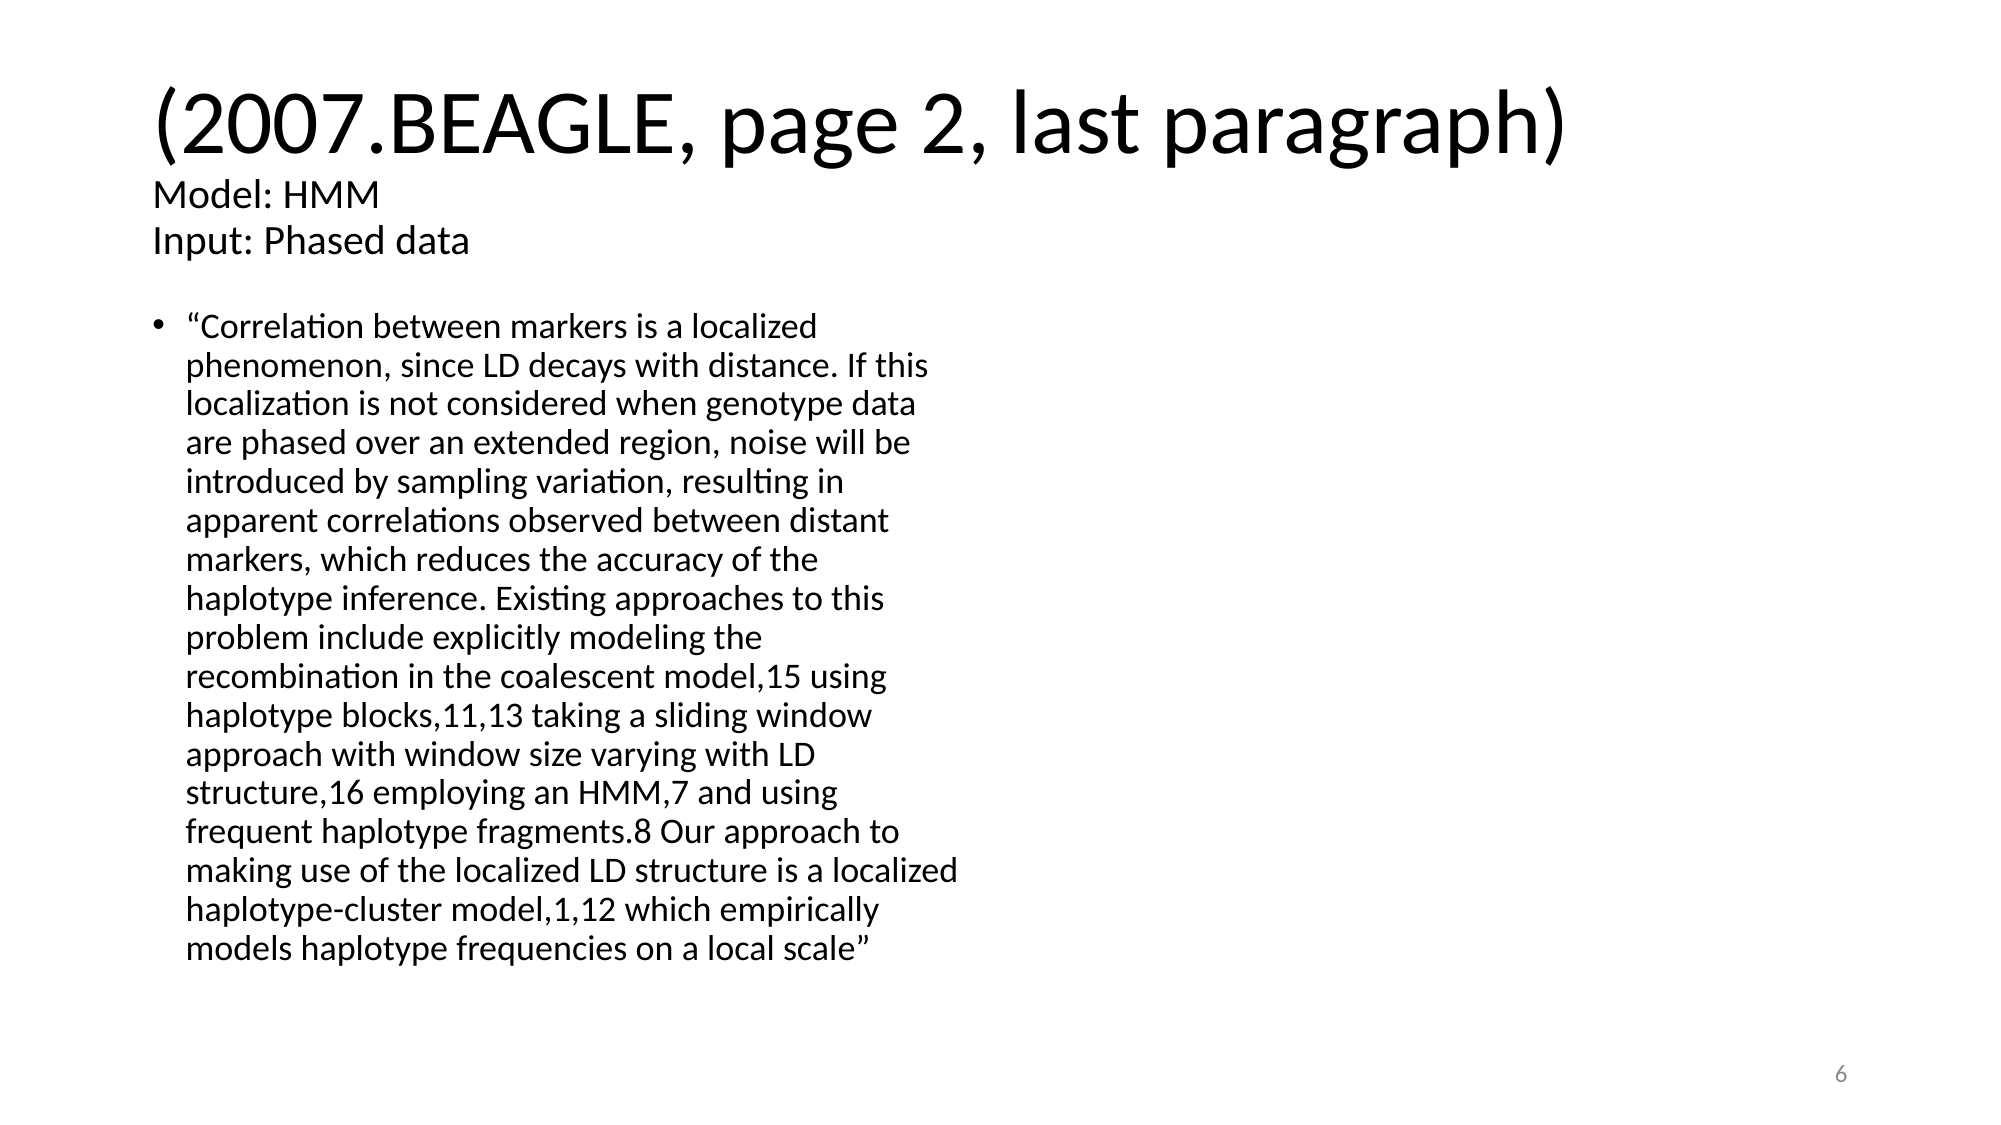

# (2007.BEAGLE, page 2, last paragraph) Model: HMM Input: Phased data
“Correlation between markers is a localized phenomenon, since LD decays with distance. If this localization is not considered when genotype data are phased over an extended region, noise will be introduced by sampling variation, resulting in apparent correlations observed between distant markers, which reduces the accuracy of the haplotype inference. Existing approaches to this problem include explicitly modeling the recombination in the coalescent model,15 using haplotype blocks,11,13 taking a sliding window approach with window size varying with LD structure,16 employing an HMM,7 and using frequent haplotype fragments.8 Our approach to making use of the localized LD structure is a localized haplotype-cluster model,1,12 which empirically models haplotype frequencies on a local scale”
6